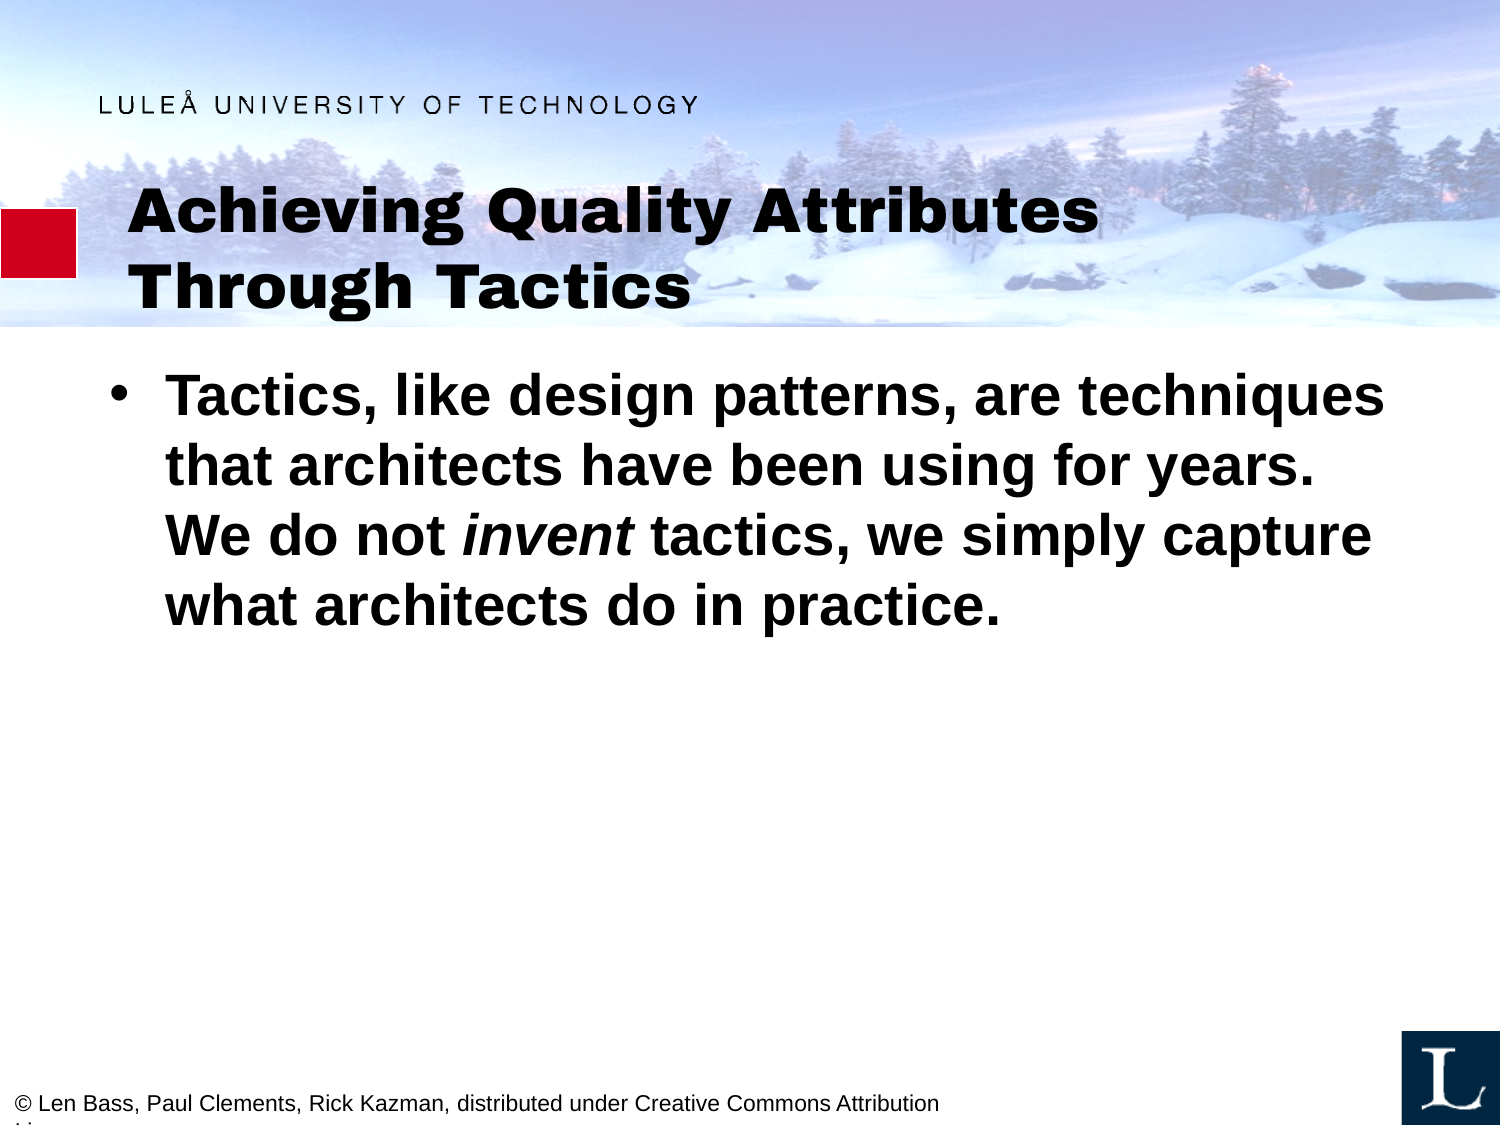

# Achieving Quality Attributes Through Tactics
Tactics, like design patterns, are techniques that architects have been using for years. We do not invent tactics, we simply capture what architects do in practice.

© Len Bass, Paul Clements, Rick Kazman, distributed under Creative Commons Attribution License